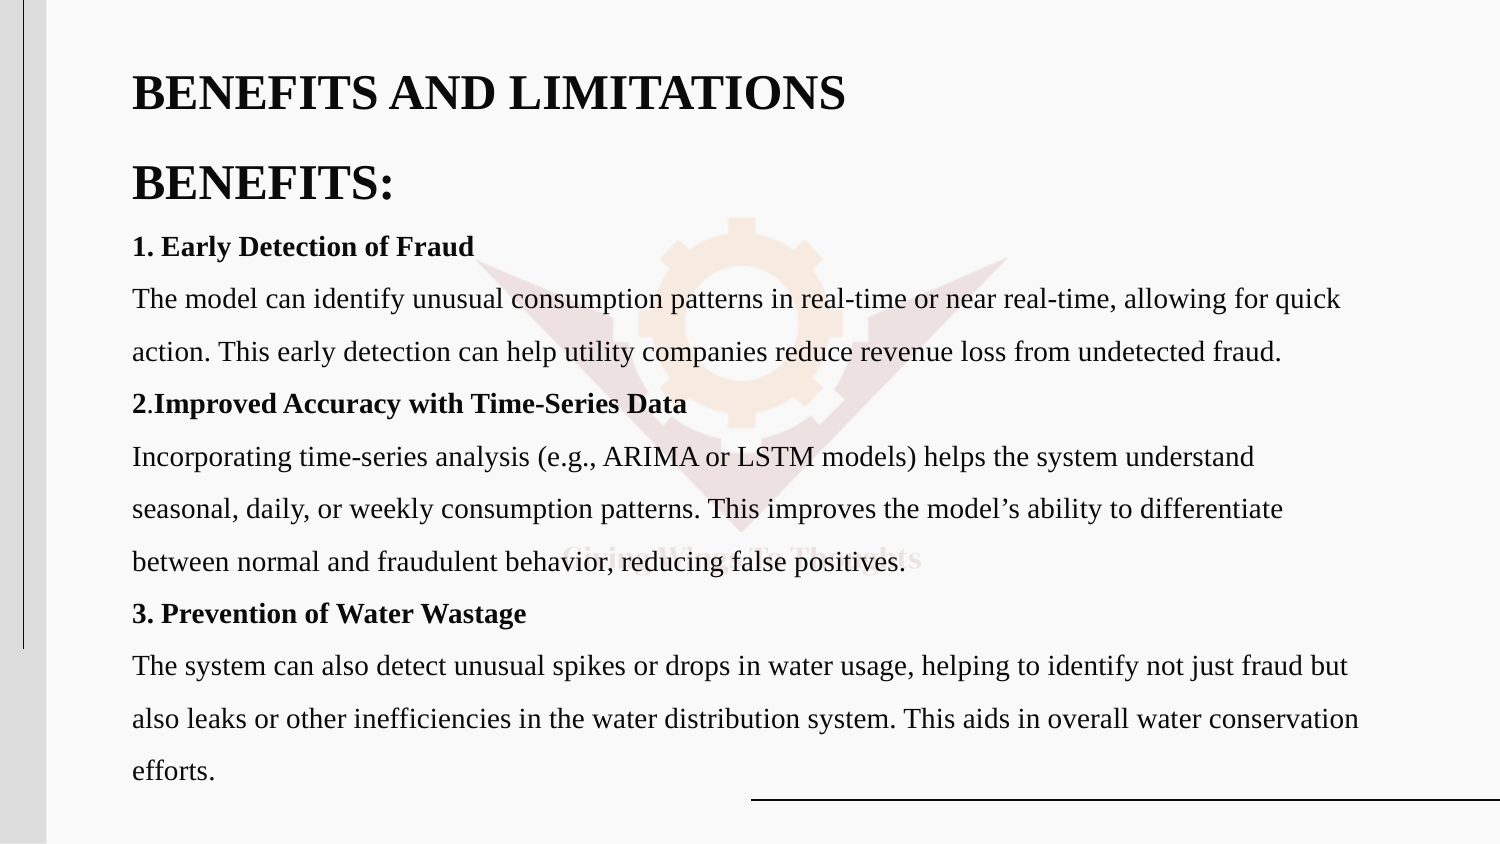

# BENEFITS AND LIMITATIONS BENEFITS: 1. Early Detection of Fraud The model can identify unusual consumption patterns in real-time or near real-time, allowing for quick action. This early detection can help utility companies reduce revenue loss from undetected fraud. 2.Improved Accuracy with Time-Series Data Incorporating time-series analysis (e.g., ARIMA or LSTM models) helps the system understand seasonal, daily, or weekly consumption patterns. This improves the model’s ability to differentiate between normal and fraudulent behavior, reducing false positives. 3. Prevention of Water Wastage The system can also detect unusual spikes or drops in water usage, helping to identify not just fraud but also leaks or other inefficiencies in the water distribution system. This aids in overall water conservation efforts.